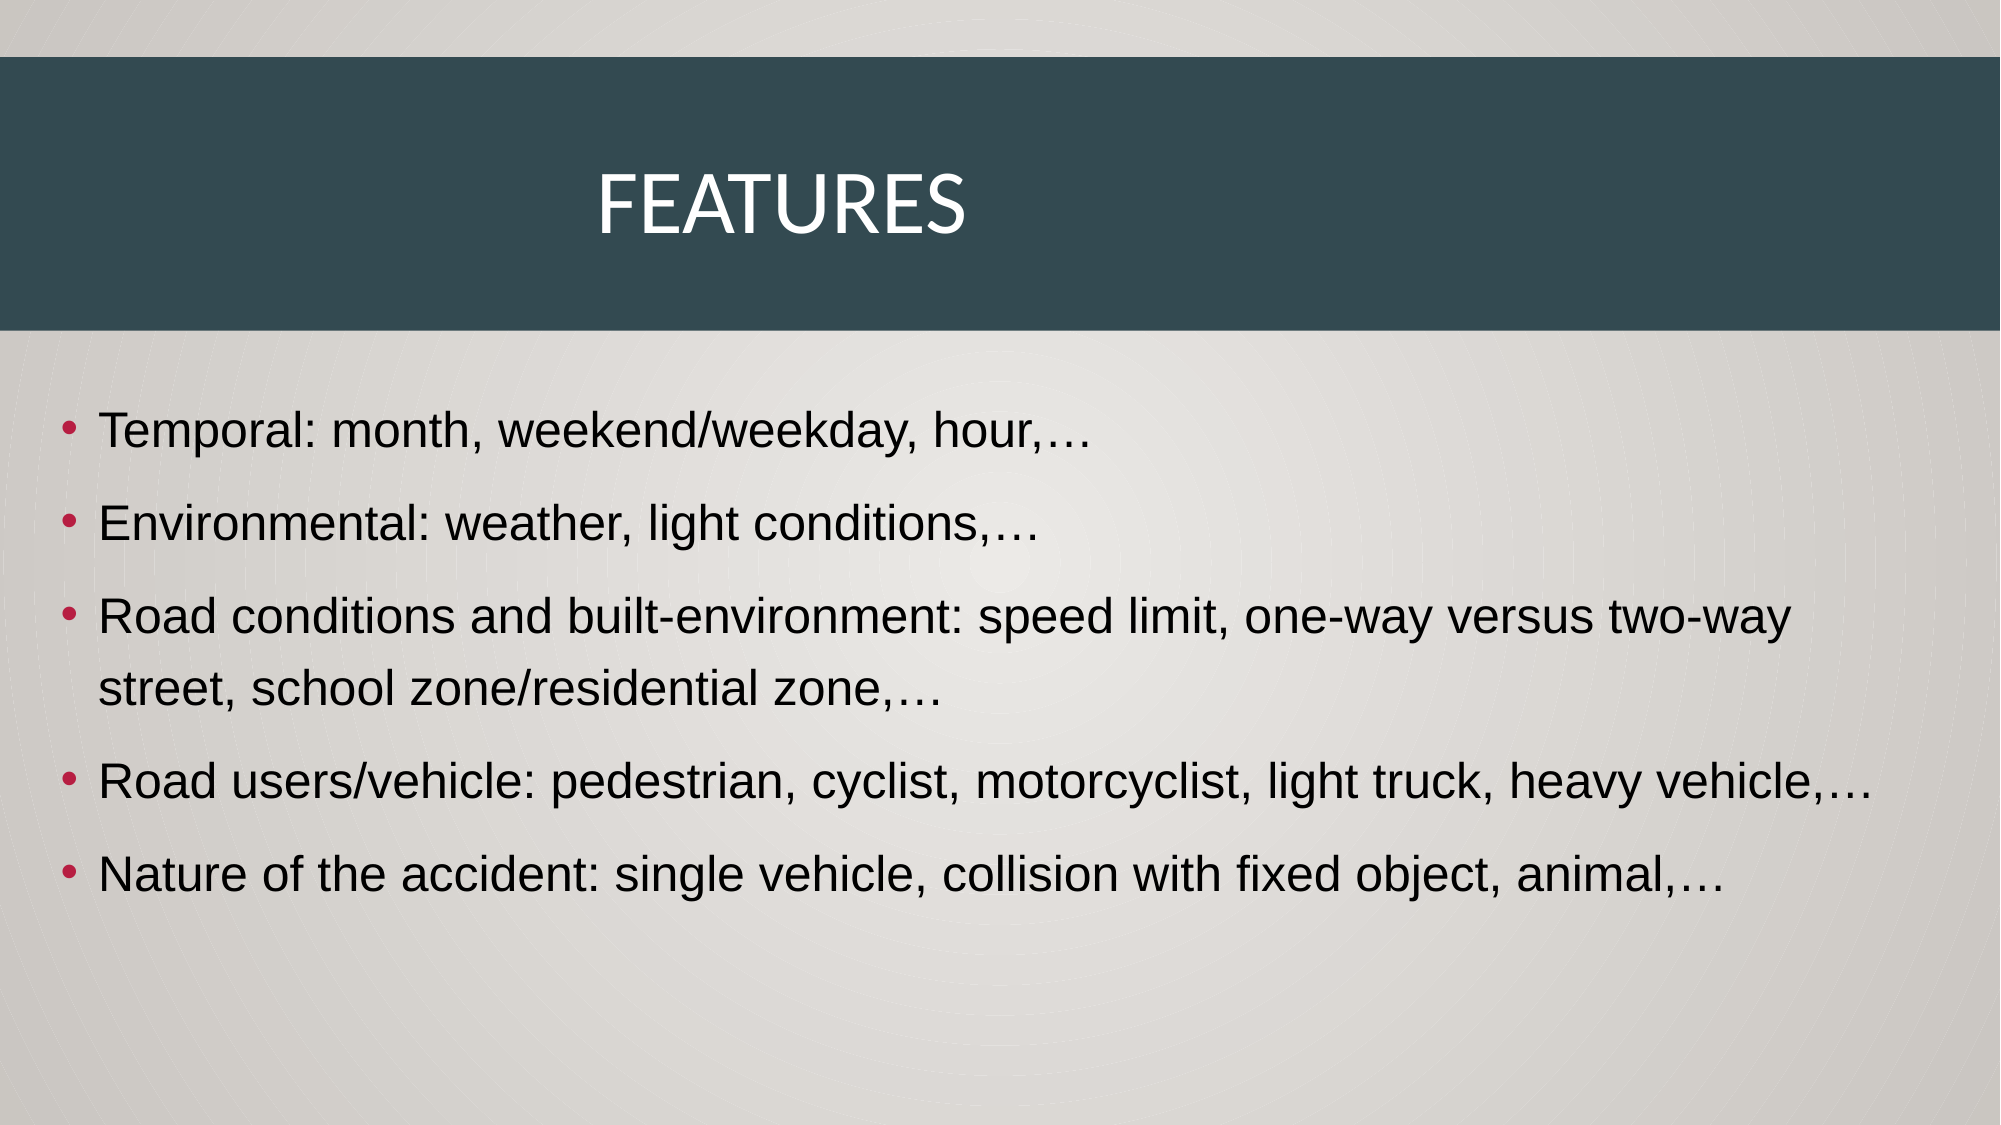

# FEATURES
Temporal: month, weekend/weekday, hour,…
Environmental: weather, light conditions,…
Road conditions and built-environment: speed limit, one-way versus two-way street, school zone/residential zone,…
Road users/vehicle: pedestrian, cyclist, motorcyclist, light truck, heavy vehicle,…
Nature of the accident: single vehicle, collision with fixed object, animal,…